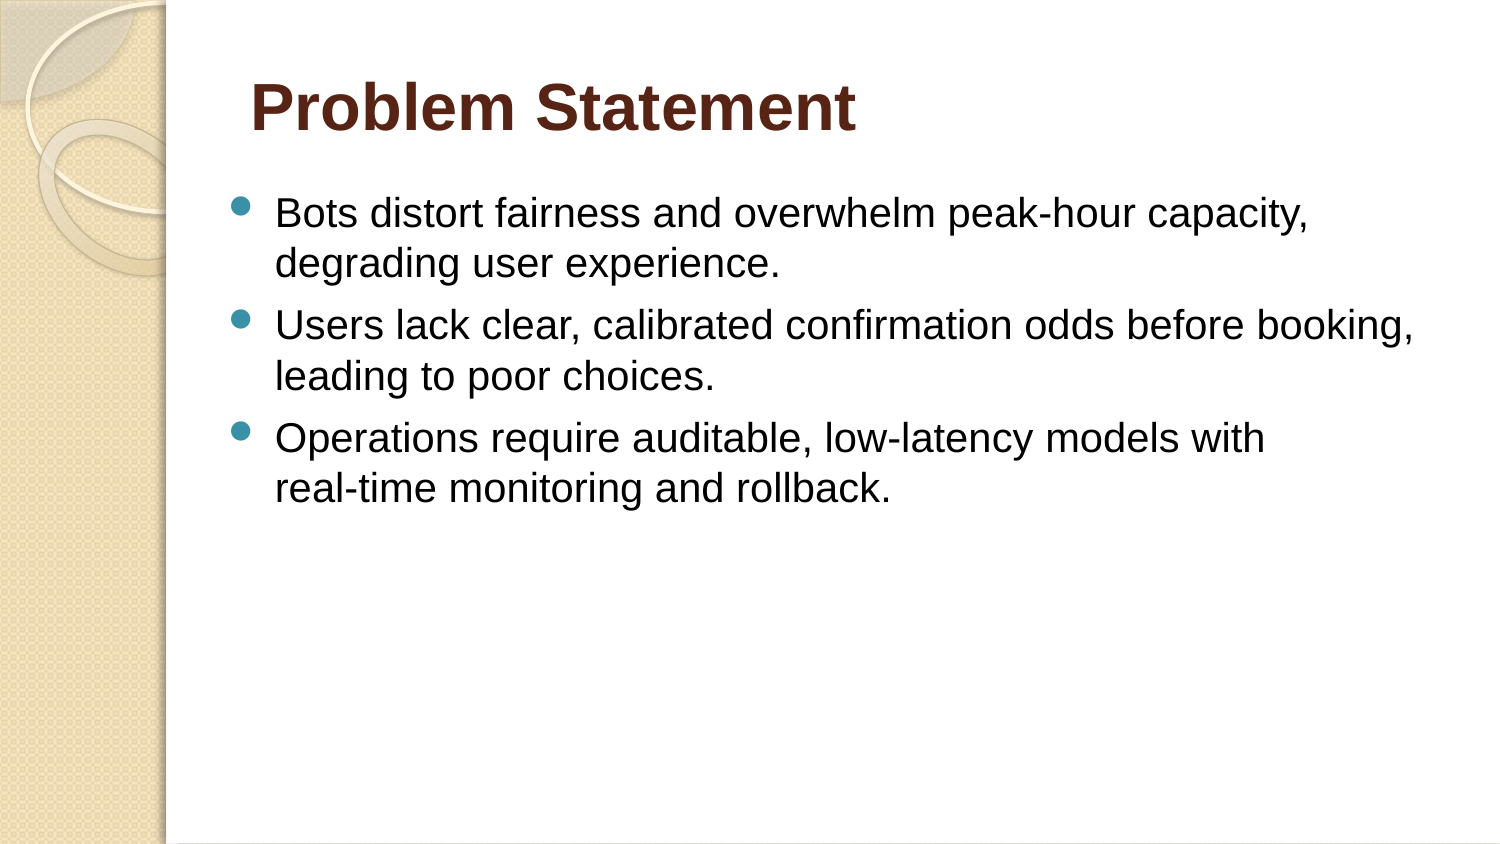

# Problem Statement
Bots distort fairness and overwhelm peak‑hour capacity, degrading user experience.
Users lack clear, calibrated confirmation odds before booking, leading to poor choices.
Operations require auditable, low‑latency models with real‑time monitoring and rollback.